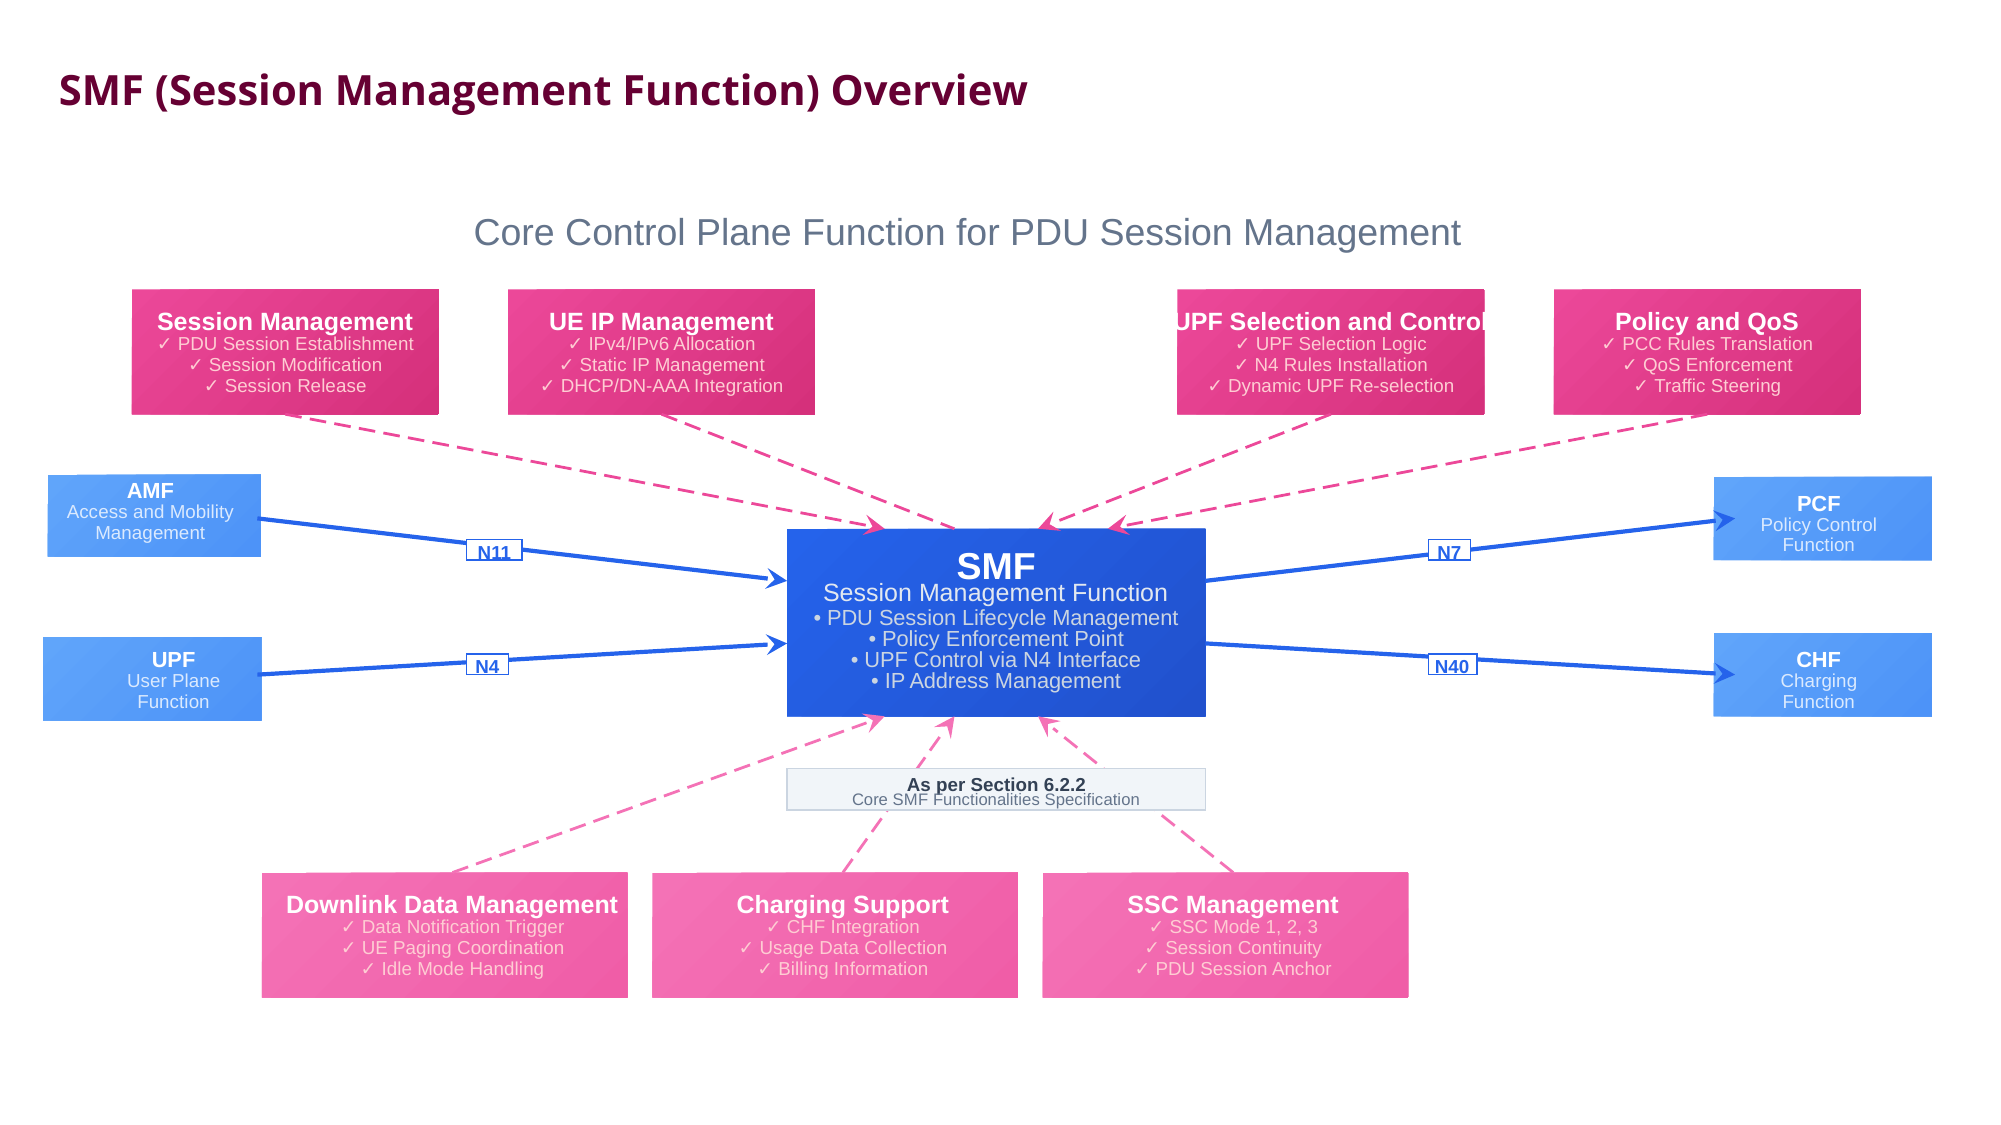

SMF (Session Management Function) Overview
Core Control Plane Function for PDU Session Management

Session Management
UE IP Management
UPF Selection and Control
Policy and QoS
✓ PDU Session Establishment
✓ IPv4/IPv6 Allocation
✓ UPF Selection Logic
✓ PCC Rules Translation
✓ Session Modification
✓ Static IP Management
✓ N4 Rules Installation
✓ QoS Enforcement
✓ Session Release
✓ DHCP/DN-AAA Integration
✓ Dynamic UPF Re-selection
✓ Traffic Steering

AMF

PCF
Access and Mobility
Policy Control
Management

Function

N11
N7
SMF

Session Management Function
• PDU Session Lifecycle Management
• Policy Enforcement Point

UPF
• UPF Control via N4 Interface
CHF

N4
N40

• IP Address Management
User Plane
Charging
Function
Function

As per Section 6.2.2

Core SMF Functionalities Specification

Downlink Data Management
Charging Support
SSC Management
✓ Data Notification Trigger
✓ CHF Integration
✓ SSC Mode 1, 2, 3
✓ UE Paging Coordination
✓ Usage Data Collection
✓ Session Continuity
✓ Idle Mode Handling
✓ Billing Information
✓ PDU Session Anchor